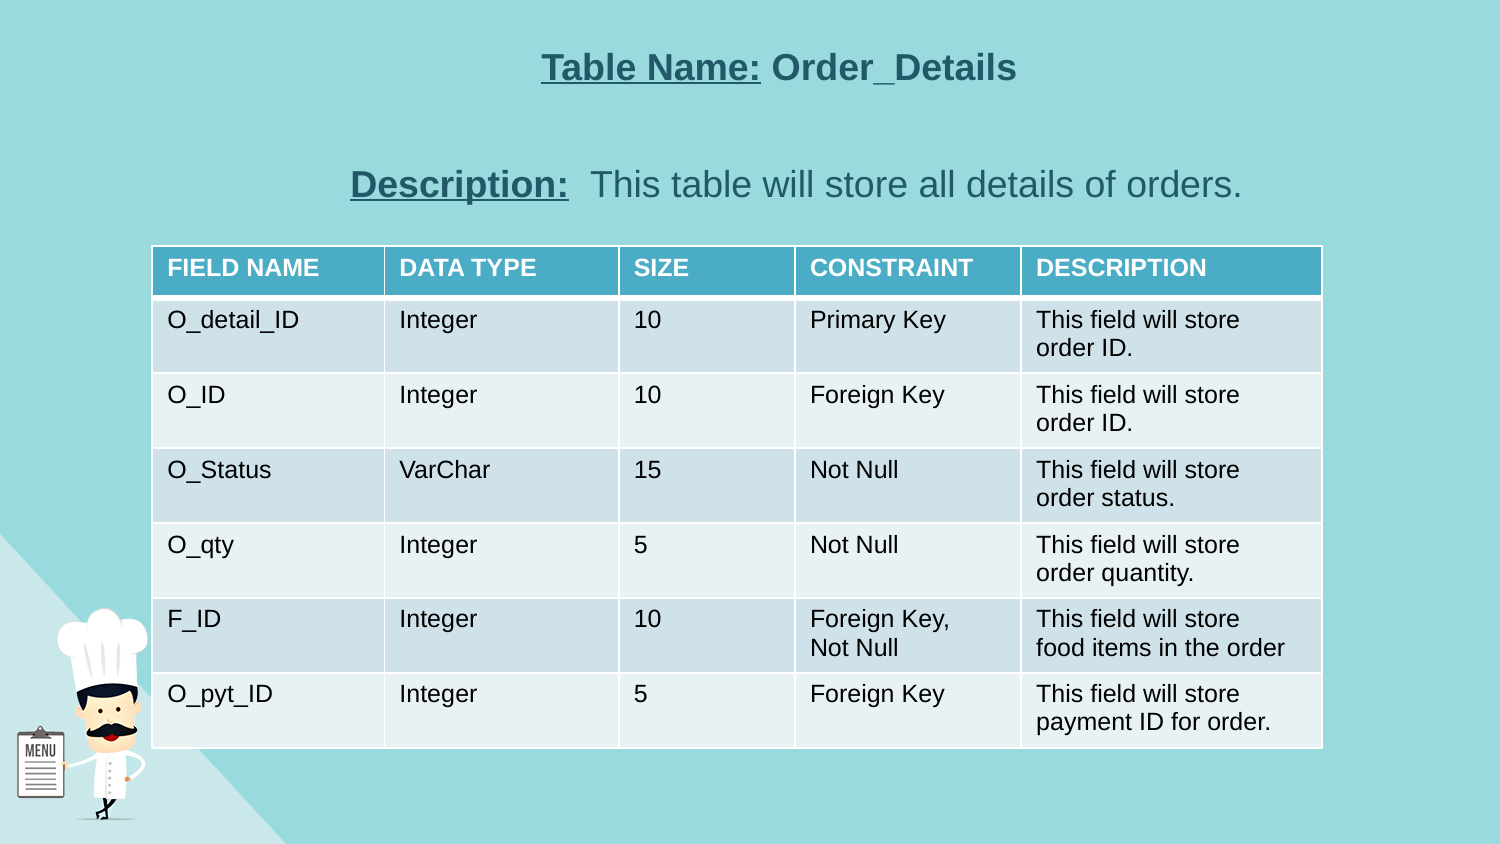

Table Name: Order_Details
Description:  This table will store all details of orders.
| FIELD NAME | DATA TYPE | SIZE | CONSTRAINT | DESCRIPTION |
| --- | --- | --- | --- | --- |
| O\_detail\_ID | Integer | 10 | Primary Key | This field will store order ID. |
| O\_ID | Integer | 10 | Foreign Key | This field will store order ID. |
| O\_Status | VarChar | 15 | Not Null | This field will store order status. |
| O\_qty | Integer | 5 | Not Null | This field will store order quantity. |
| F\_ID | Integer | 10 | Foreign Key, Not Null | This field will store food items in the order |
| O\_pyt\_ID | Integer | 5 | Foreign Key | This field will store payment ID for order. |